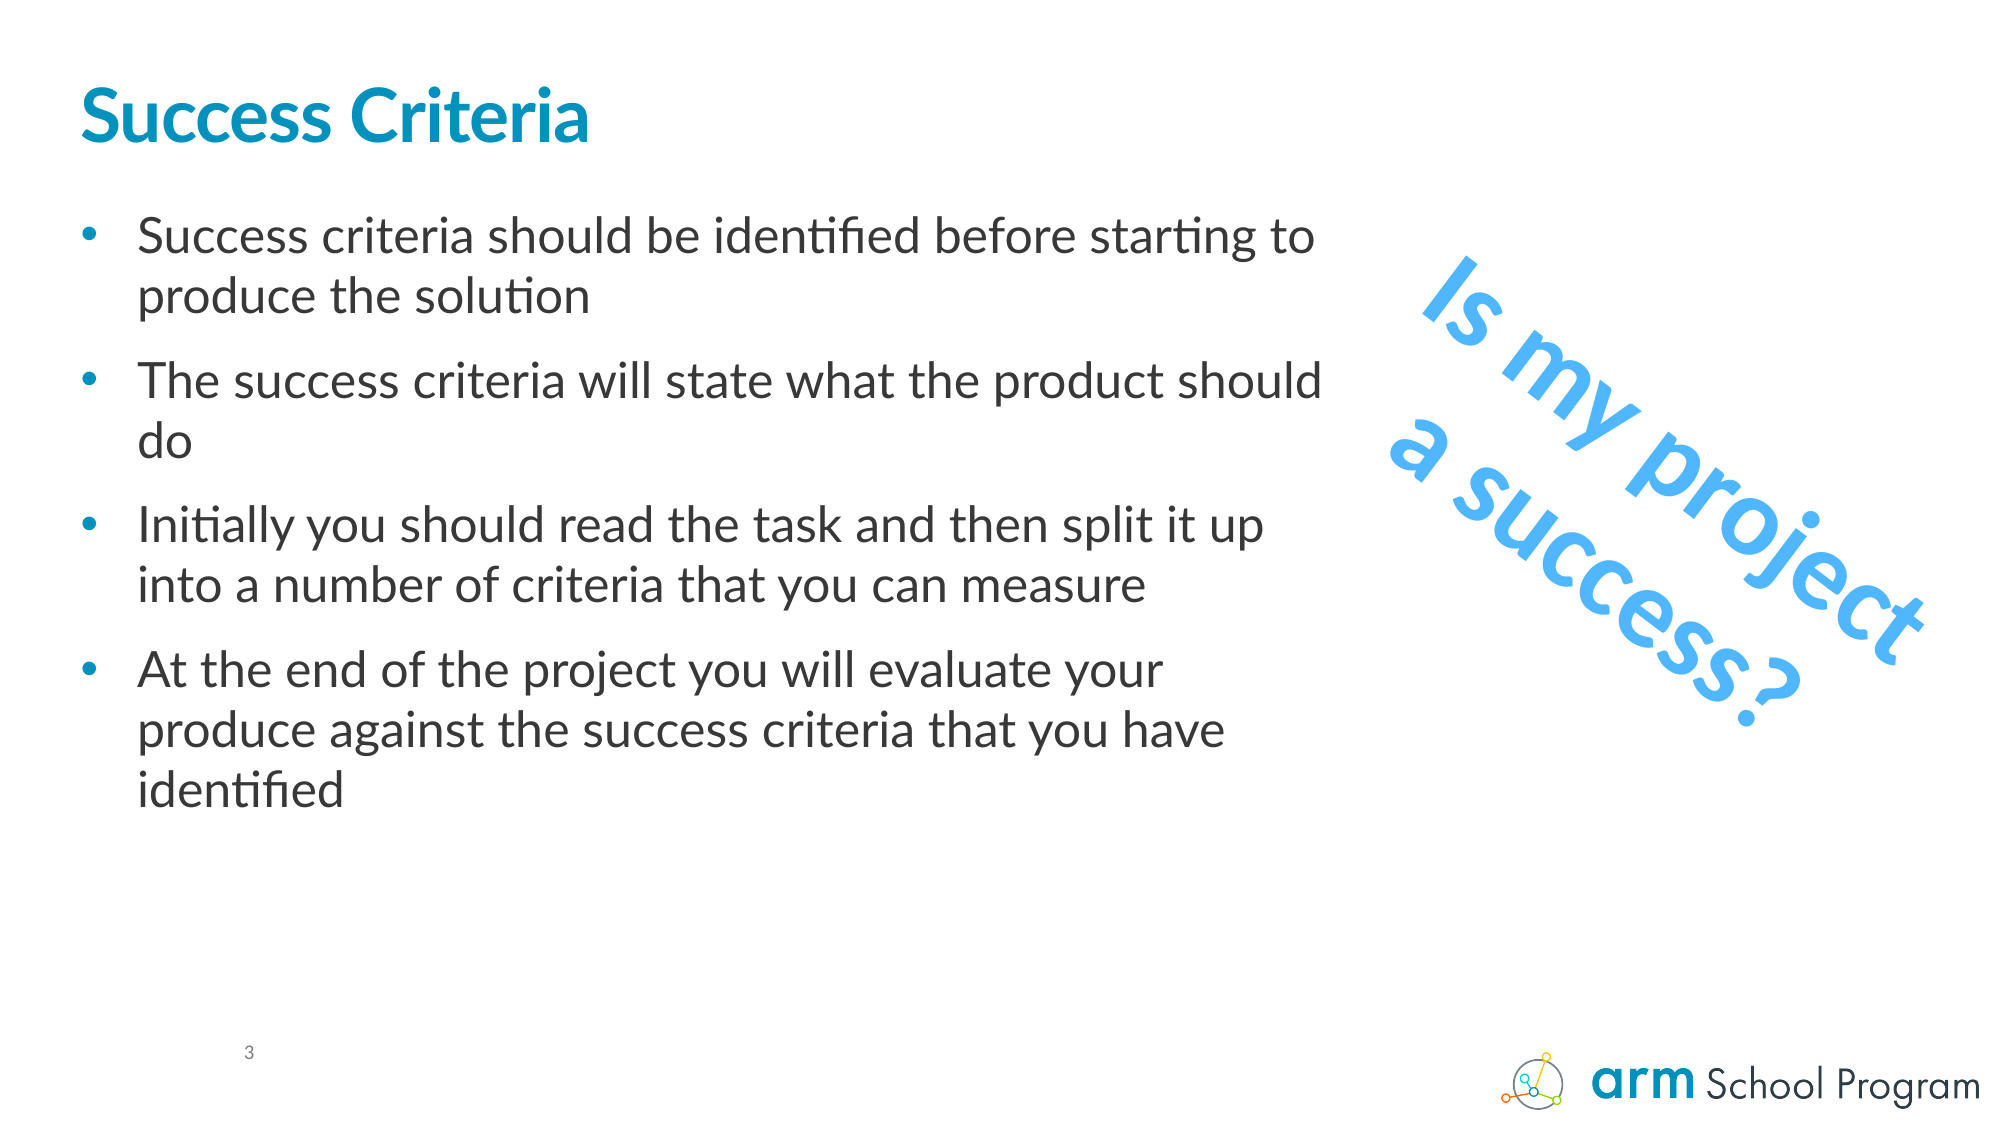

# Success Criteria
Success criteria should be identified before starting to produce the solution
The success criteria will state what the product should do
Initially you should read the task and then split it up into a number of criteria that you can measure
At the end of the project you will evaluate your produce against the success criteria that you have identified
Is my project
a success?